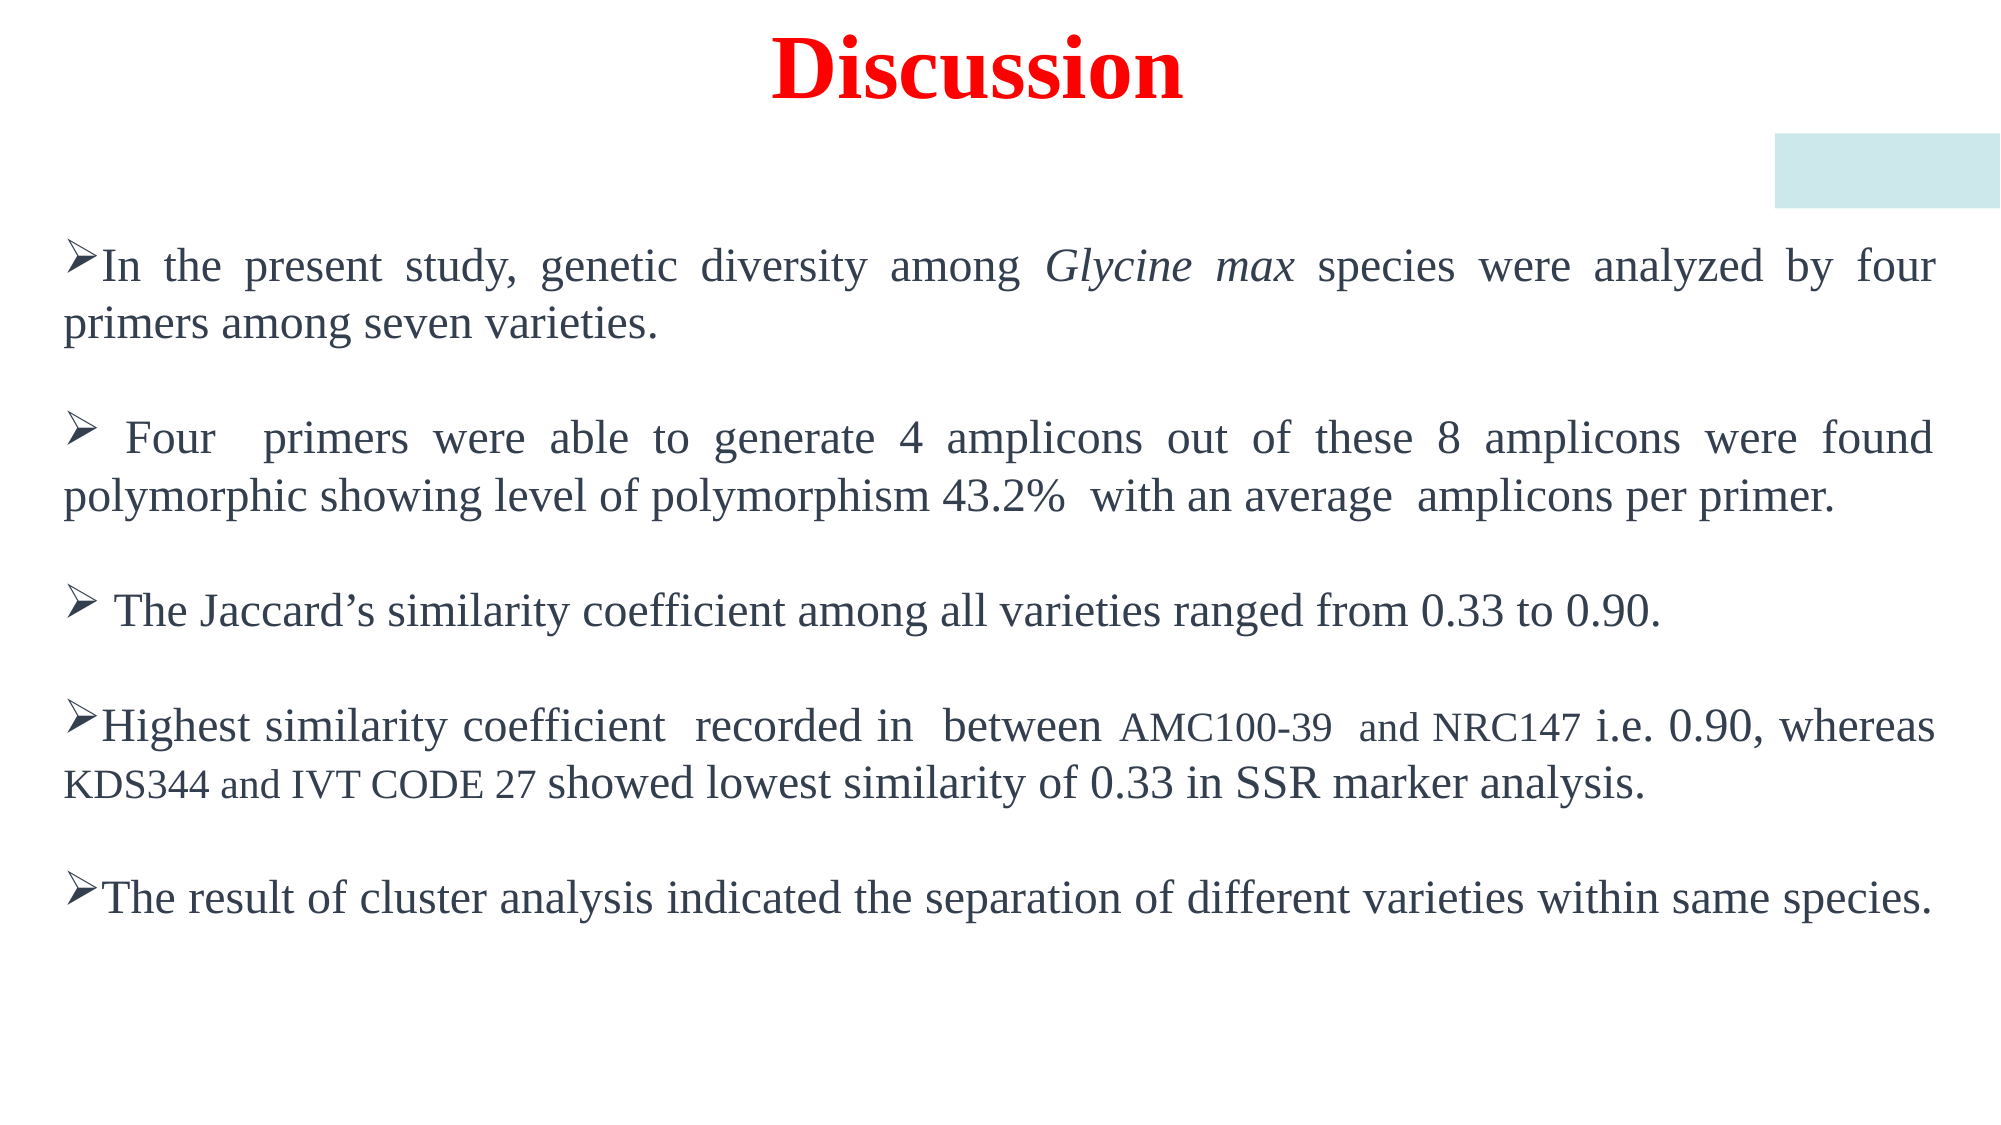

Discussion
In the present study, genetic diversity among Glycine max species were analyzed by four primers among seven varieties.

 Four  primers were able to generate 4 amplicons out of these 8 amplicons were found polymorphic showing level of polymorphism 43.2%  with an average  amplicons per primer.

 The Jaccard’s similarity coefficient among all varieties ranged from 0.33 to 0.90.

Highest similarity coefficient  recorded in  between AMC100-39  and NRC147 i.e. 0.90, whereas KDS344 and IVT CODE 27 showed lowest similarity of 0.33 in SSR marker analysis.

The result of cluster analysis indicated the separation of different varieties within same species.